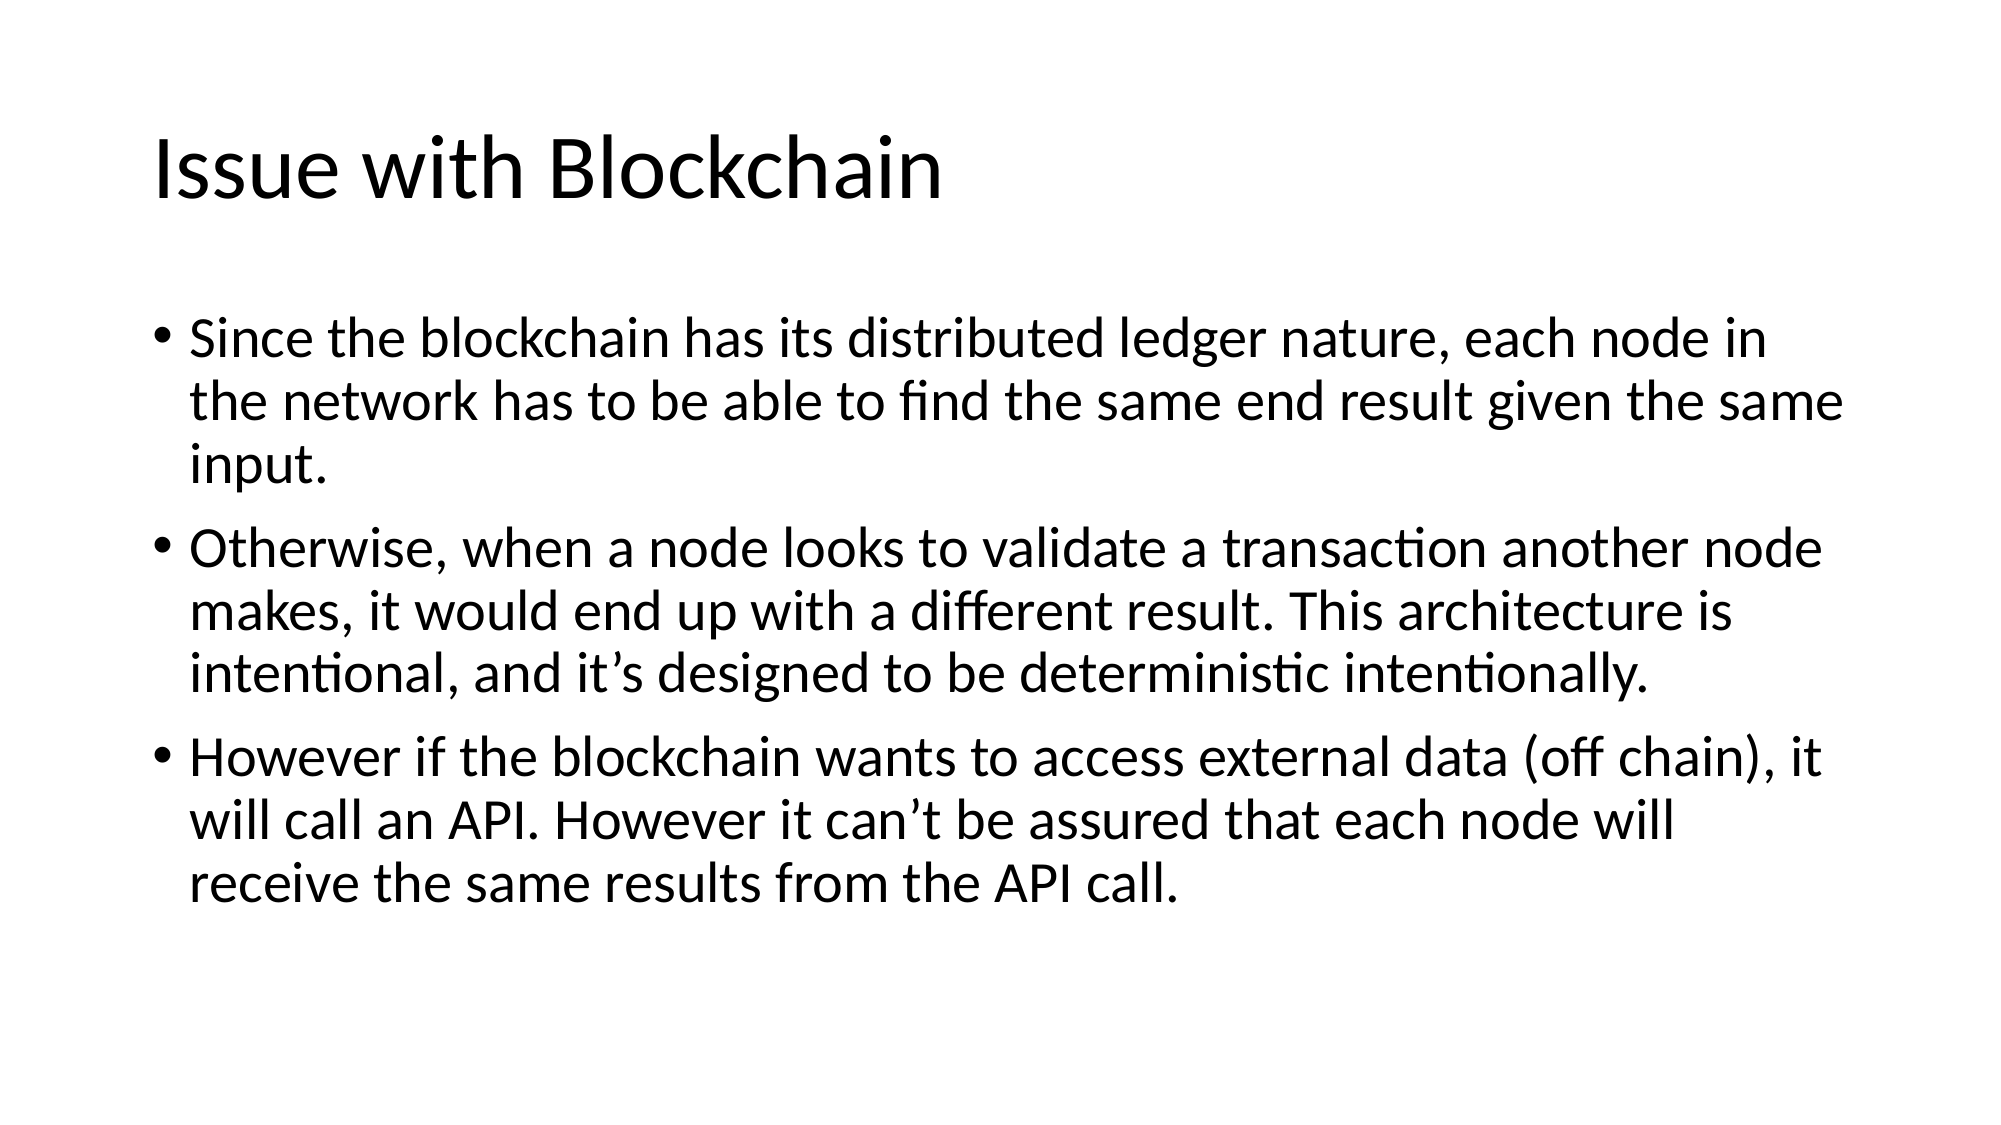

# Issue with Blockchain
Since the blockchain has its distributed ledger nature, each node in the network has to be able to find the same end result given the same input.
Otherwise, when a node looks to validate a transaction another node makes, it would end up with a different result. This architecture is intentional, and it’s designed to be deterministic intentionally.
However if the blockchain wants to access external data (off chain), it will call an API. However it can’t be assured that each node will receive the same results from the API call.